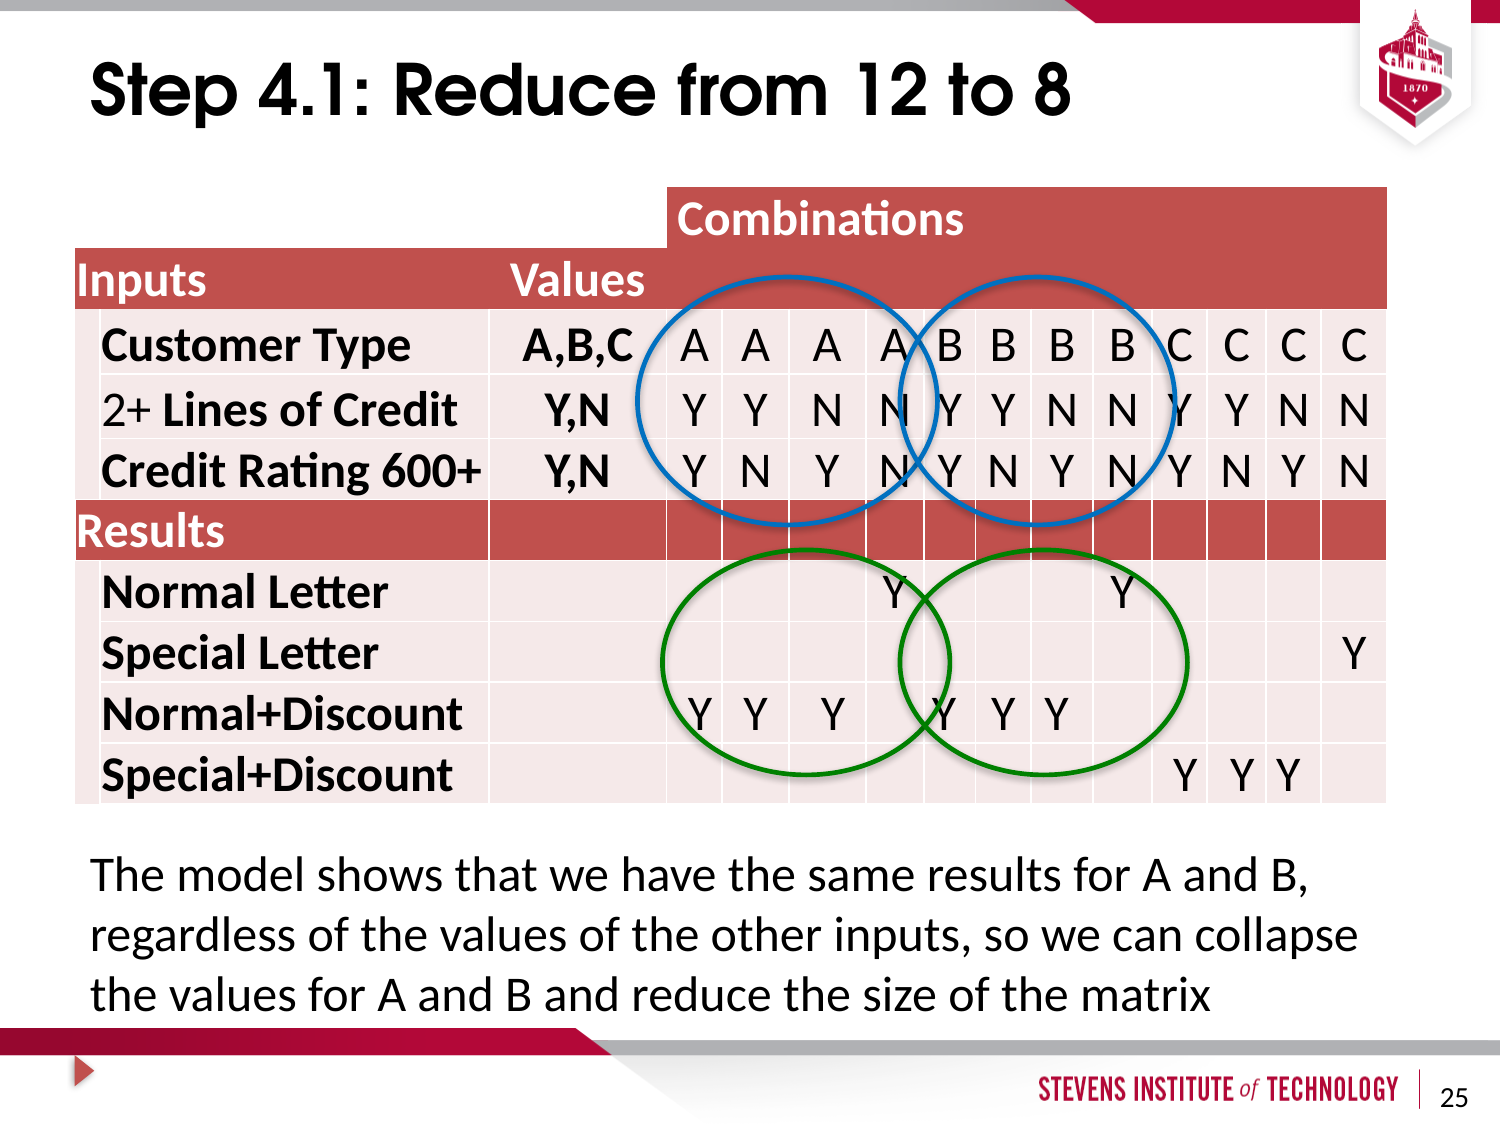

# Step 4.1: Reduce from 12 to 8
|  |  |  | Combinations |  |  |  |  |  |  |  |  |  |  |  |
| --- | --- | --- | --- | --- | --- | --- | --- | --- | --- | --- | --- | --- | --- | --- |
| Inputs |  | Values |  |  |  |  |  |  |  |  |  |  |  |  |
|  | Customer Type | A,B,C | A | A | A | A | B | B | B | B | C | C | C | C |
|  | 2+ Lines of Credit | Y,N | Y | Y | N | N | Y | Y | N | N | Y | Y | N | N |
|  | Credit Rating 600+ | Y,N | Y | N | Y | N | Y | N | Y | N | Y | N | Y | N |
| Results |  |  |  |  |  |  |  |  |  |  |  |  |  |  |
|  | Normal Letter |  |  |  |  | Y |  |  |  | Y |  |  |  |  |
|  | Special Letter |  |  |  |  |  |  |  |  |  |  |  |  | Y |
|  | Normal+Discount |  | Y | Y | Y |  | Y | Y | Y |  |  |  |  |  |
|  | Special+Discount |  |  |  |  |  |  |  |  |  | Y | Y | Y |  |

The model shows that we have the same results for A and B, regardless of the values of the other inputs, so we can collapse the values for A and B and reduce the size of the matrix
25